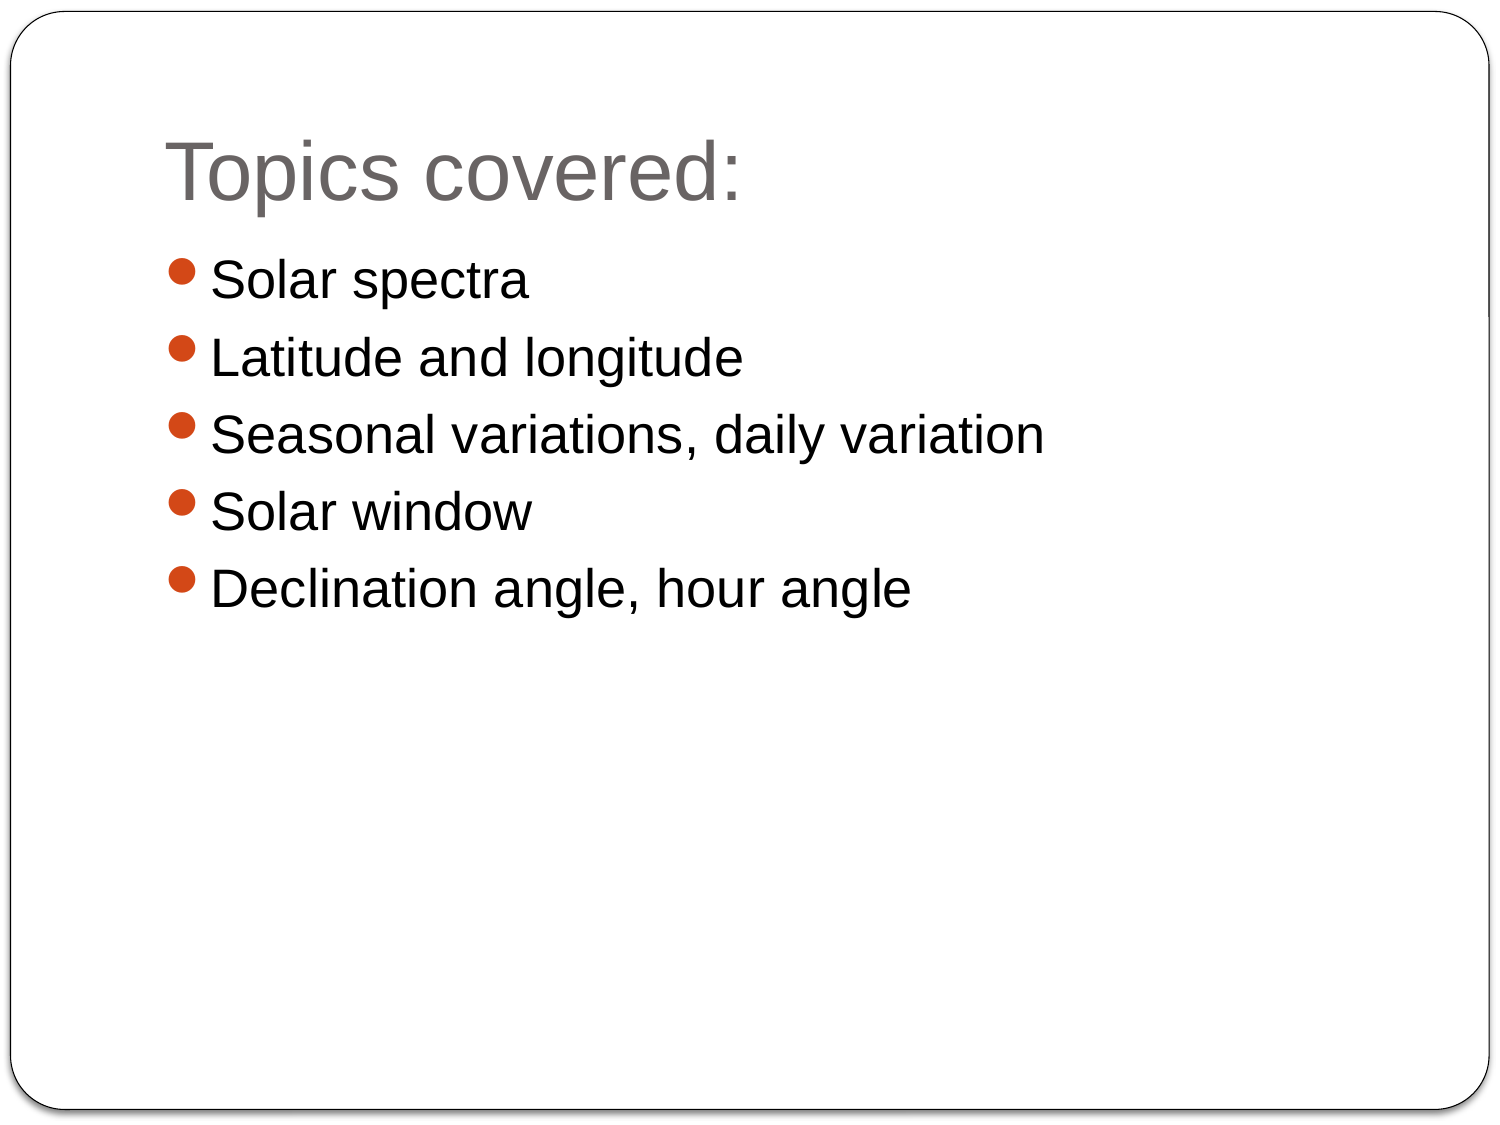

# Topics covered:
Solar spectra
Latitude and longitude
Seasonal variations, daily variation
Solar window
Declination angle, hour angle